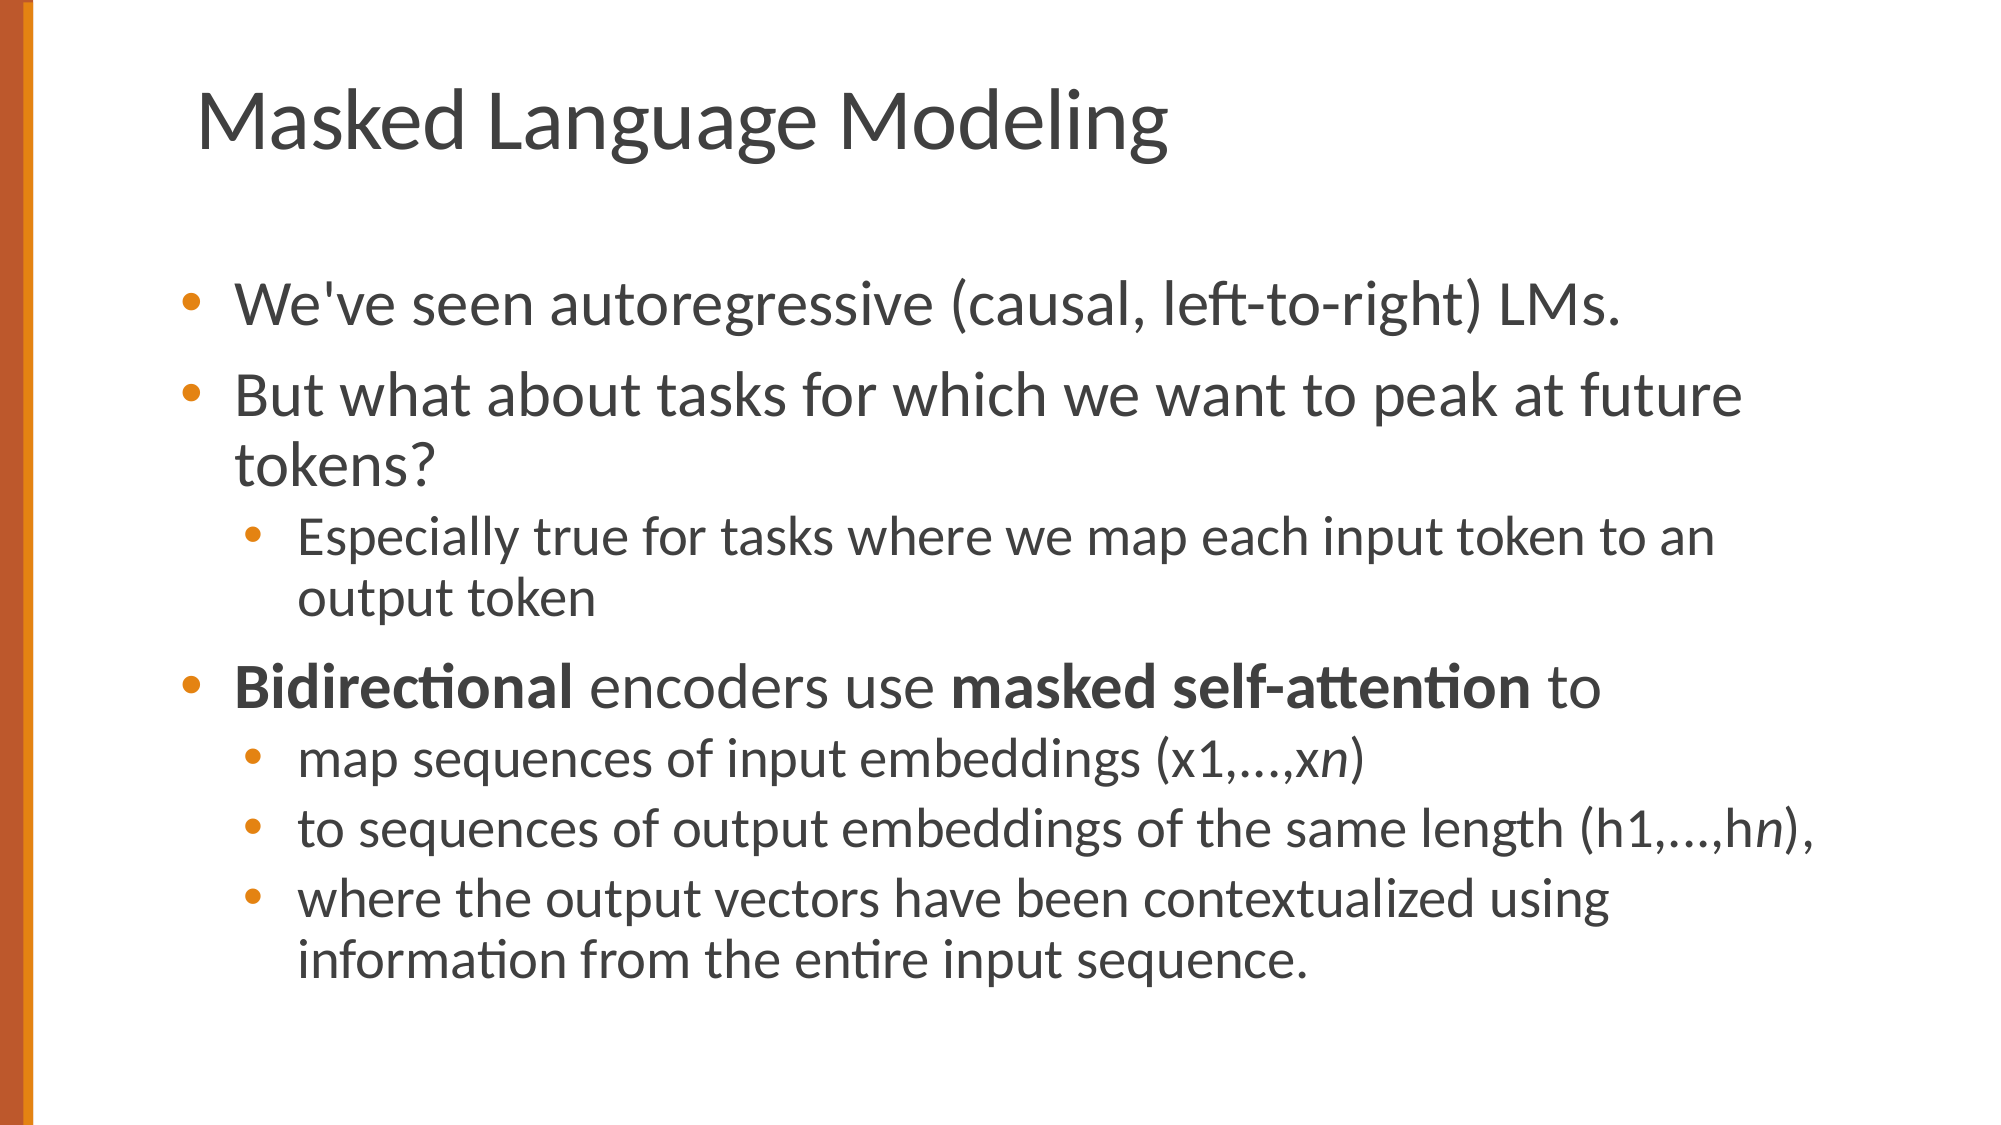

# Masked Language Modeling
We've seen autoregressive (causal, left-to-right) LMs.
But what about tasks for which we want to peak at future tokens?
Especially true for tasks where we map each input token to an output token
Bidirectional encoders use masked self-attention to
map sequences of input embeddings (x1,...,xn)
to sequences of output embeddings of the same length (h1,...,hn),
where the output vectors have been contextualized using information from the entire input sequence.